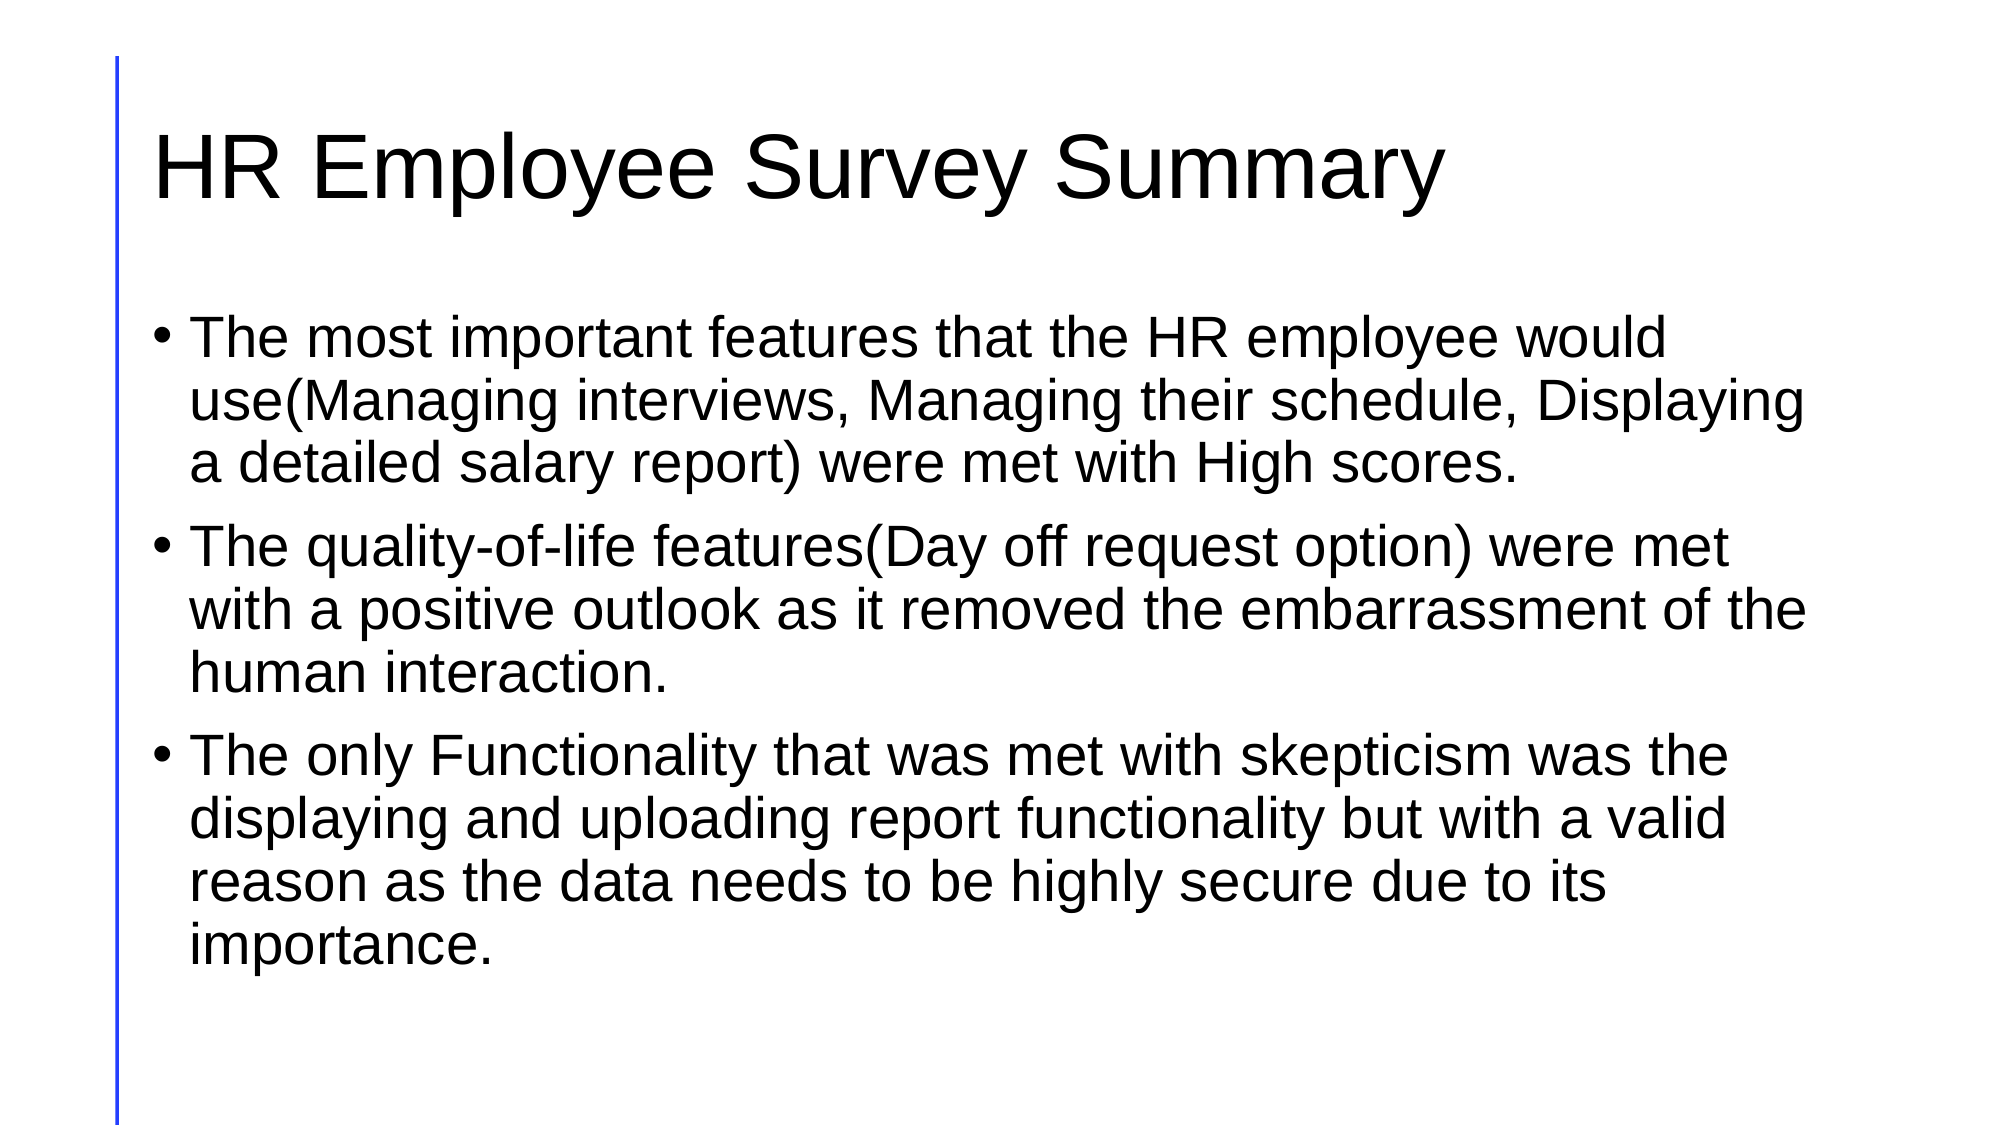

# HR Employee Survey Summary
The most important features that the HR employee would use(Managing interviews, Managing their schedule, Displaying a detailed salary report) were met with High scores.
The quality-of-life features(Day off request option) were met with a positive outlook as it removed the embarrassment of the human interaction.
The only Functionality that was met with skepticism was the displaying and uploading report functionality but with a valid reason as the data needs to be highly secure due to its importance.